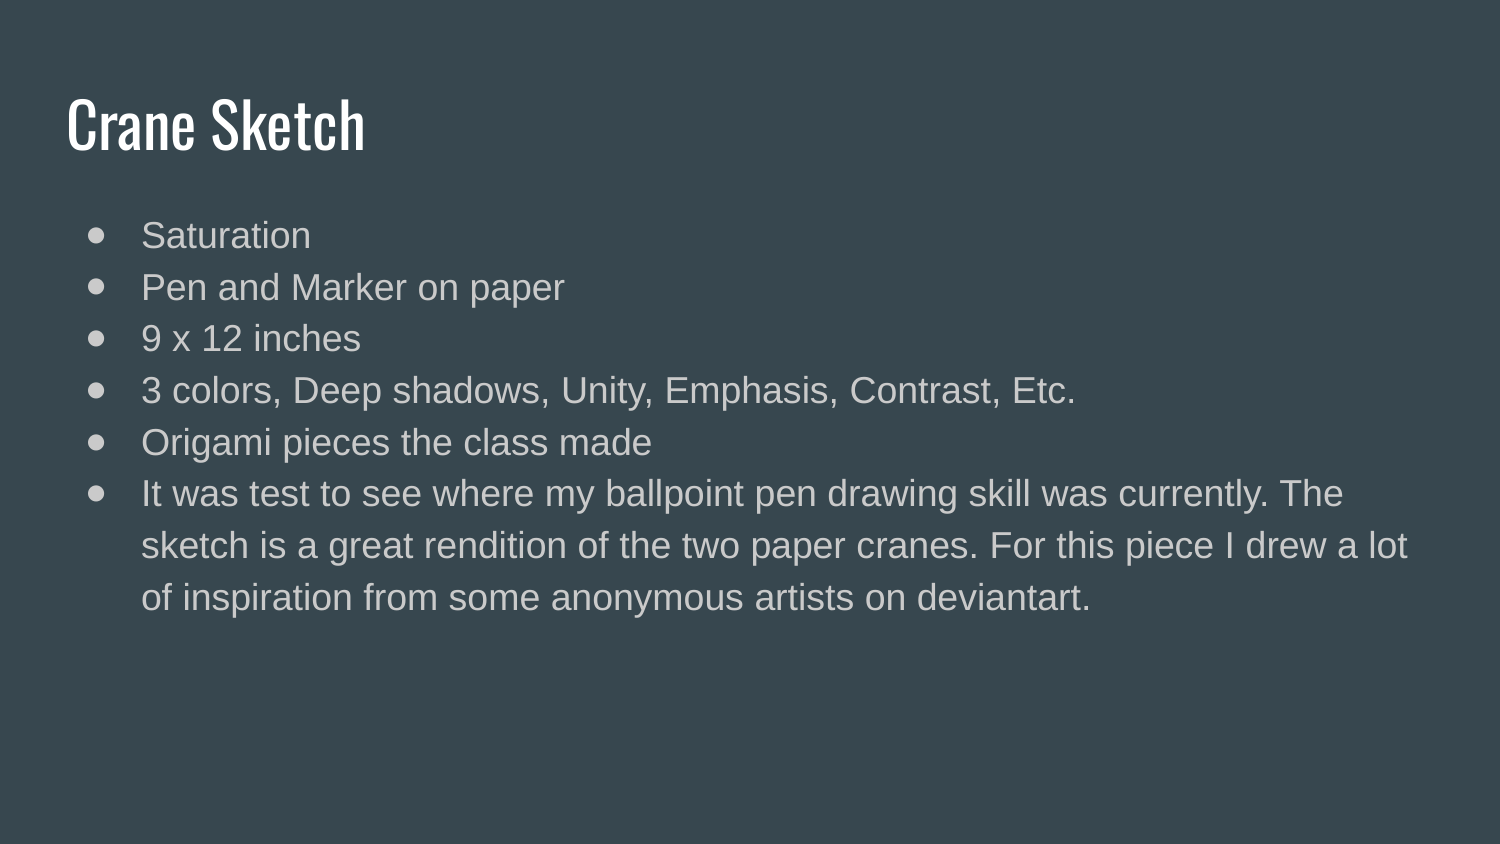

# Crane Sketch
Saturation
Pen and Marker on paper
9 x 12 inches
3 colors, Deep shadows, Unity, Emphasis, Contrast, Etc.
Origami pieces the class made
It was test to see where my ballpoint pen drawing skill was currently. The sketch is a great rendition of the two paper cranes. For this piece I drew a lot of inspiration from some anonymous artists on deviantart.